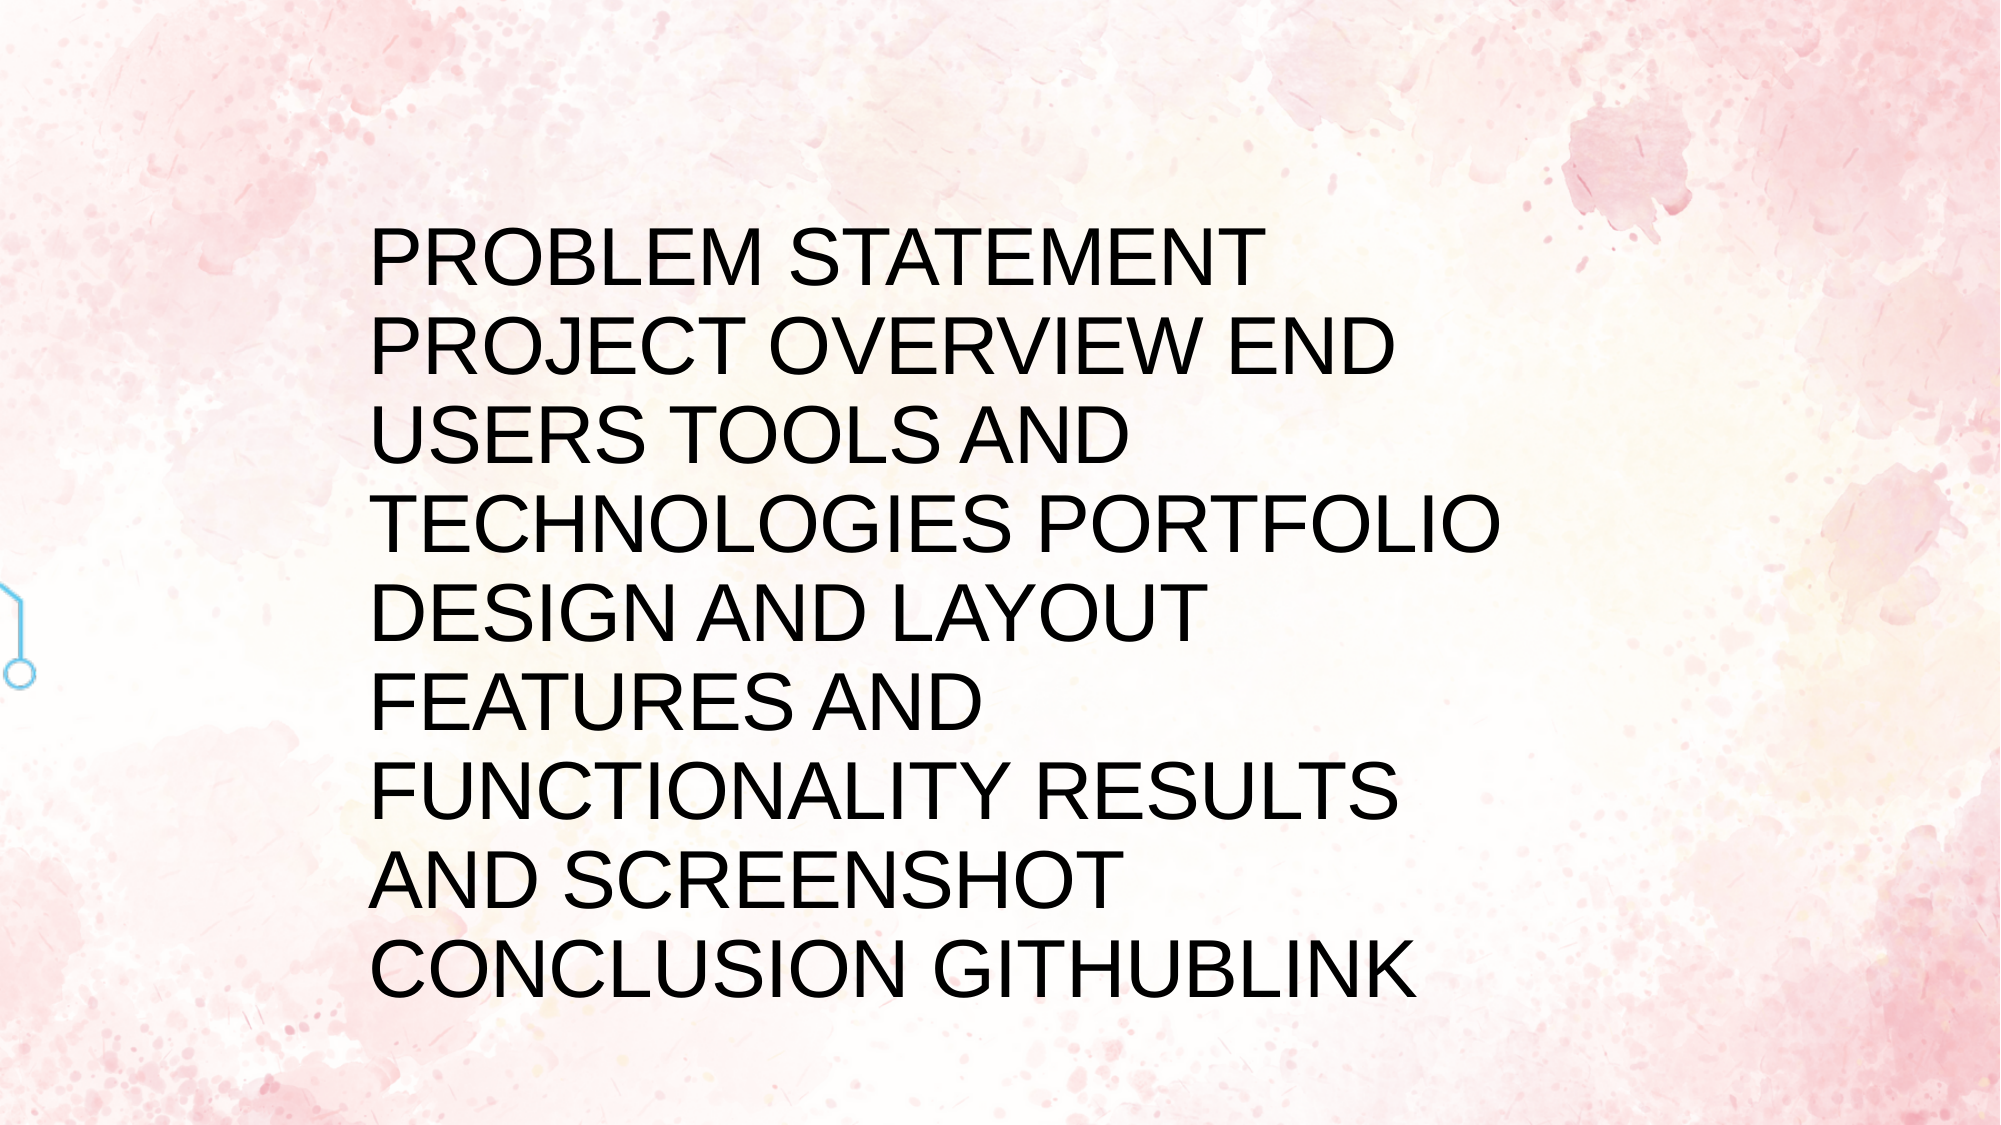

PROBLEM STATEMENT PROJECT OVERVIEW END USERS TOOLS AND TECHNOLOGIES PORTFOLIO DESIGN AND LAYOUT FEATURES AND FUNCTIONALITY RESULTS AND SCREENSHOT CONCLUSION GITHUBLINK